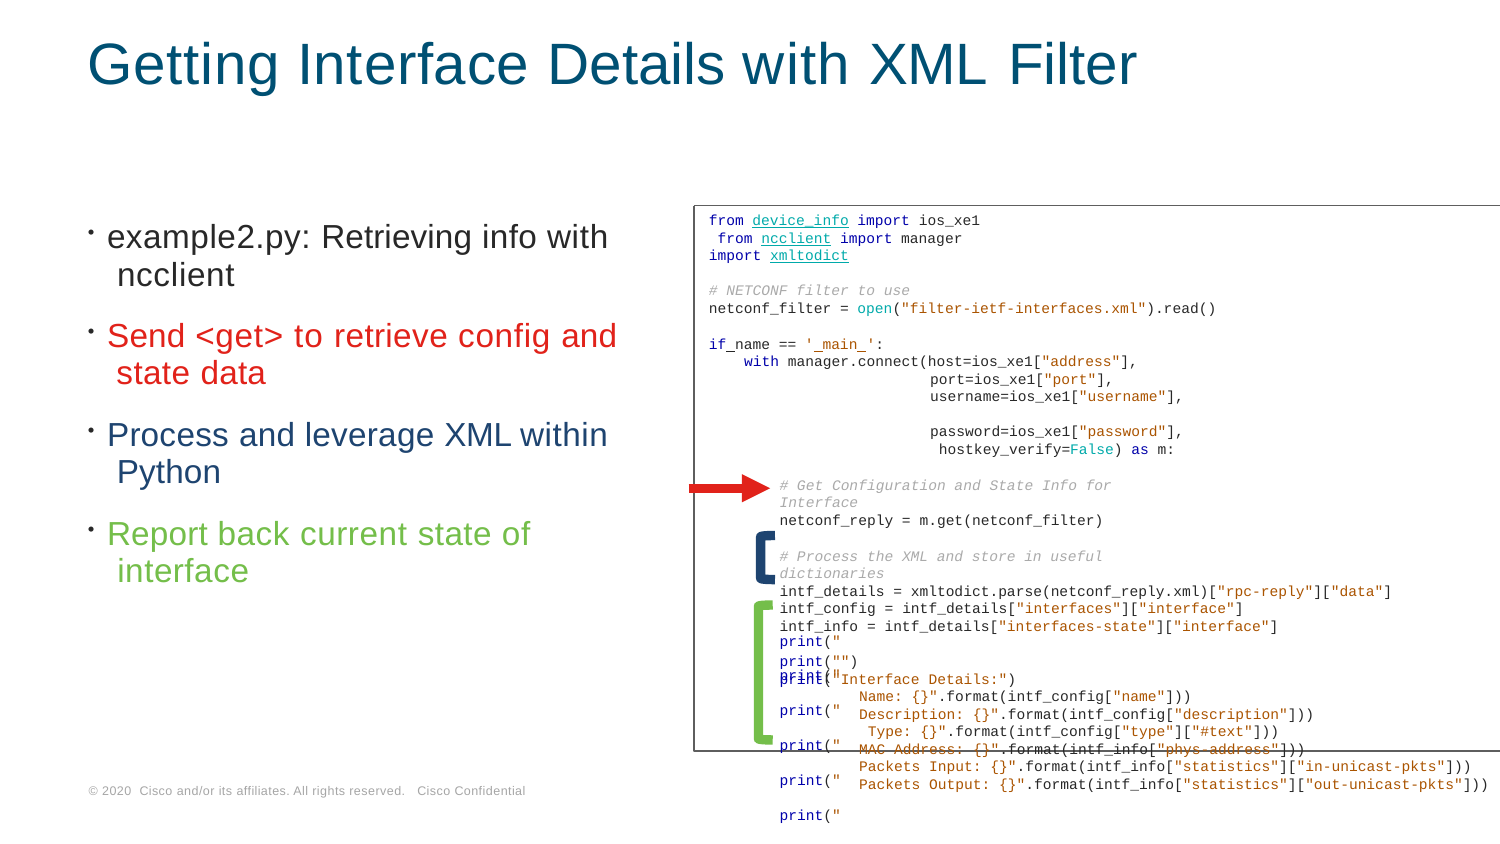

# Getting Interface Details with XML Filter

from device_info import ios_xe1  from ncclient import manager  import xmltodict
example2.py: Retrieving info with  ncclient
Send <get> to retrieve config and  state data
Process and leverage XML within  Python
Report back current state of  interface
# NETCONF filter to use
netconf_filter = open("filter-ietf-interfaces.xml").read()

if name == ' main ':
with manager.connect(host=ios_xe1["address"],
port=ios_xe1["port"],  username=ios_xe1["username"],  password=ios_xe1["password"],  hostkey_verify=False) as m:

# Get Configuration and State Info for Interface
netconf_reply = m.get(netconf_filter)

# Process the XML and store in useful dictionaries
intf_details = xmltodict.parse(netconf_reply.xml)["rpc-reply"]["data"]  intf_config = intf_details["interfaces"]["interface"]
intf_info = intf_details["interfaces-state"]["interface"]

print("")
print("Interface Details:")
Name: {}".format(intf_config["name"]))
Description: {}".format(intf_config["description"]))  Type: {}".format(intf_config["type"]["#text"]))
MAC Address: {}".format(intf_info["phys-address"]))
Packets Input: {}".format(intf_info["statistics"]["in-unicast-pkts"]))  Packets Output: {}".format(intf_info["statistics"]["out-unicast-pkts"]))

print("  print("  print("  print("  print("  print("